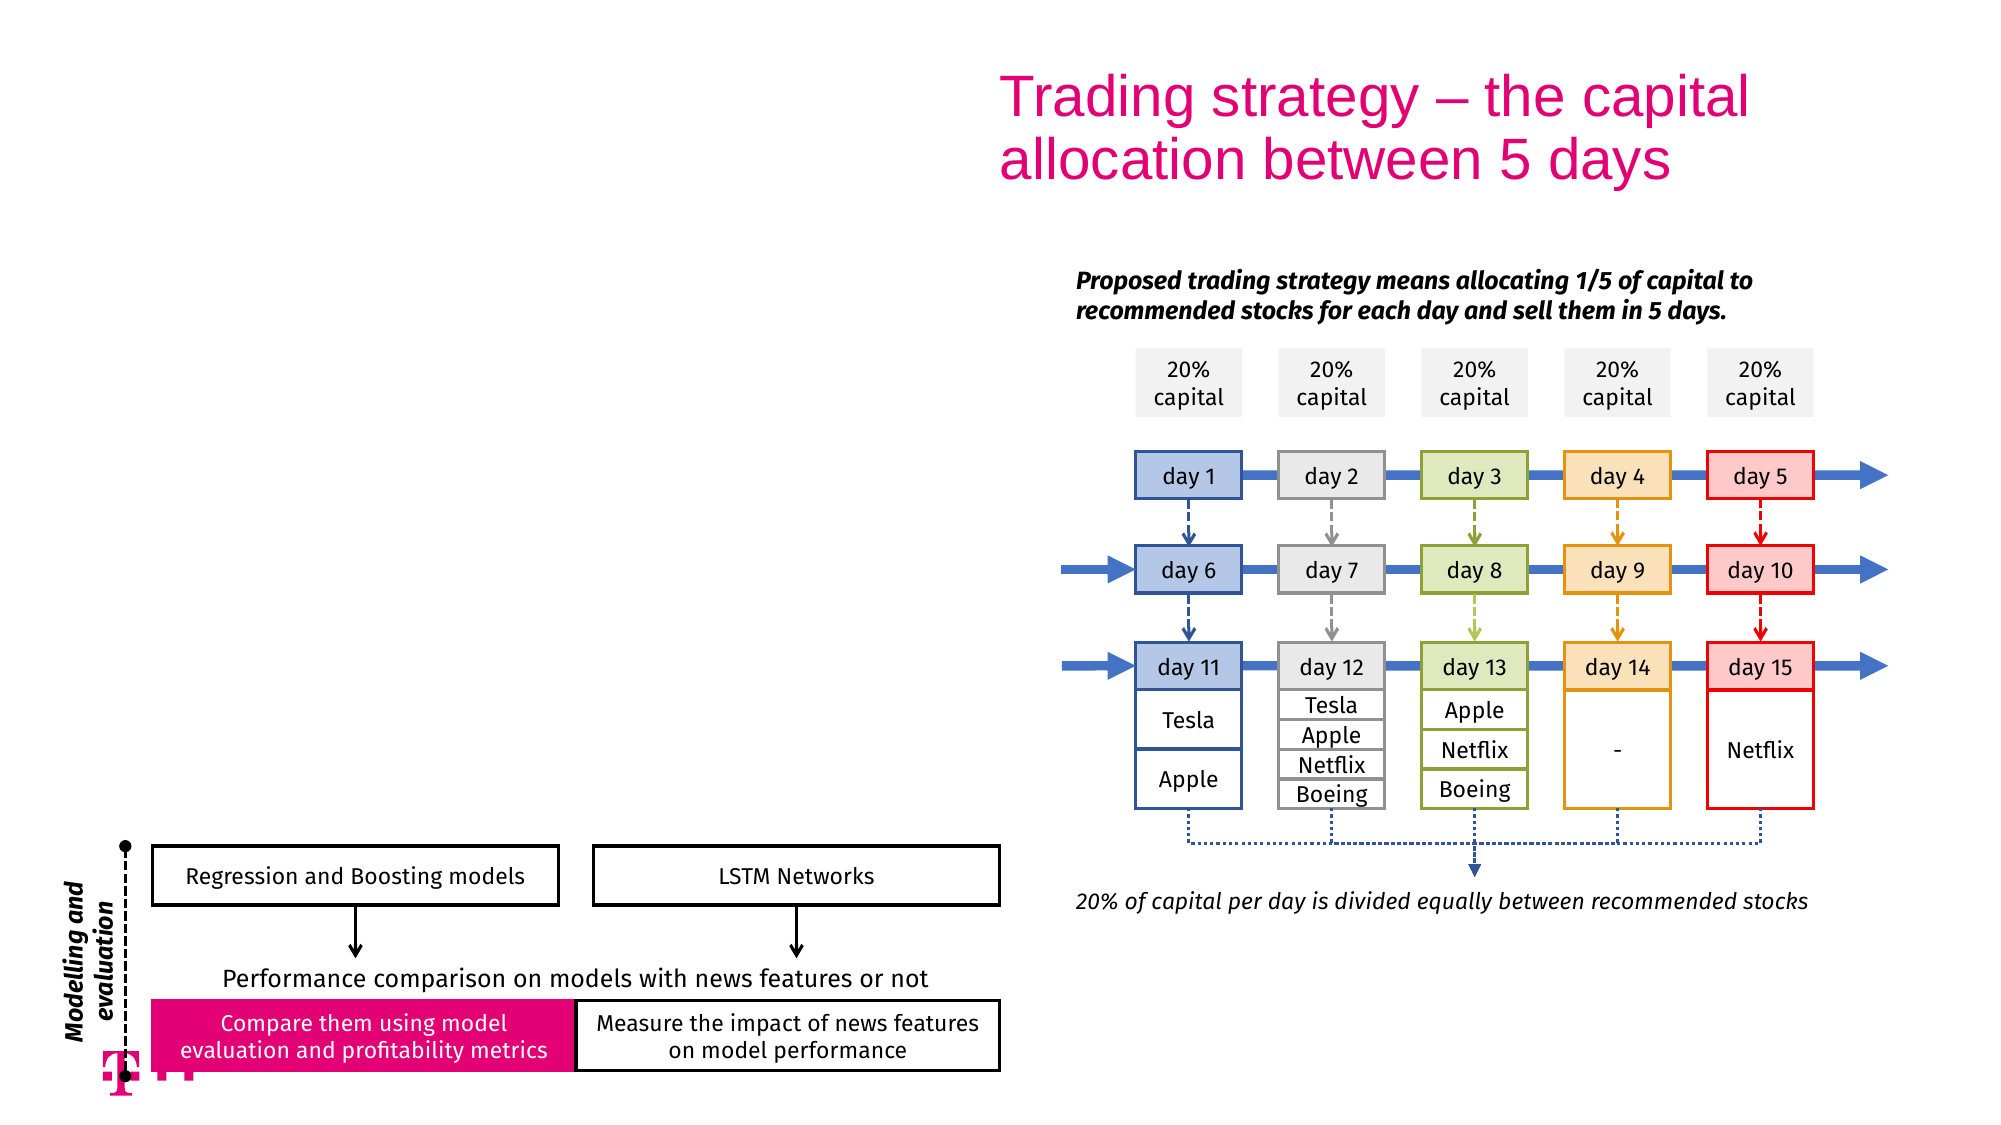

# Trading strategy – the capital allocation between 5 days
Proposed trading strategy means allocating 1/5 of capital to recommended stocks for each day and sell them in 5 days.
20% capital
20% capital
20% capital
20% capital
20% capital
day 1
day 2
day 3
day 4
day 5
day 6
day 7
day 8
day 9
day 10
day 11
day 12
day 13
day 14
day 15
Tesla
Tesla
-
Netflix
Apple
Netflix
Boeing
Apple
Apple
Netflix
Boeing
Regression and Boosting models
LSTM Networks
20% of capital per day is divided equally between recommended stocks
Modelling and evaluation
Performance comparison on models with news features or not
Compare them using model evaluation and profitability metrics
Measure the impact of news features on model performance